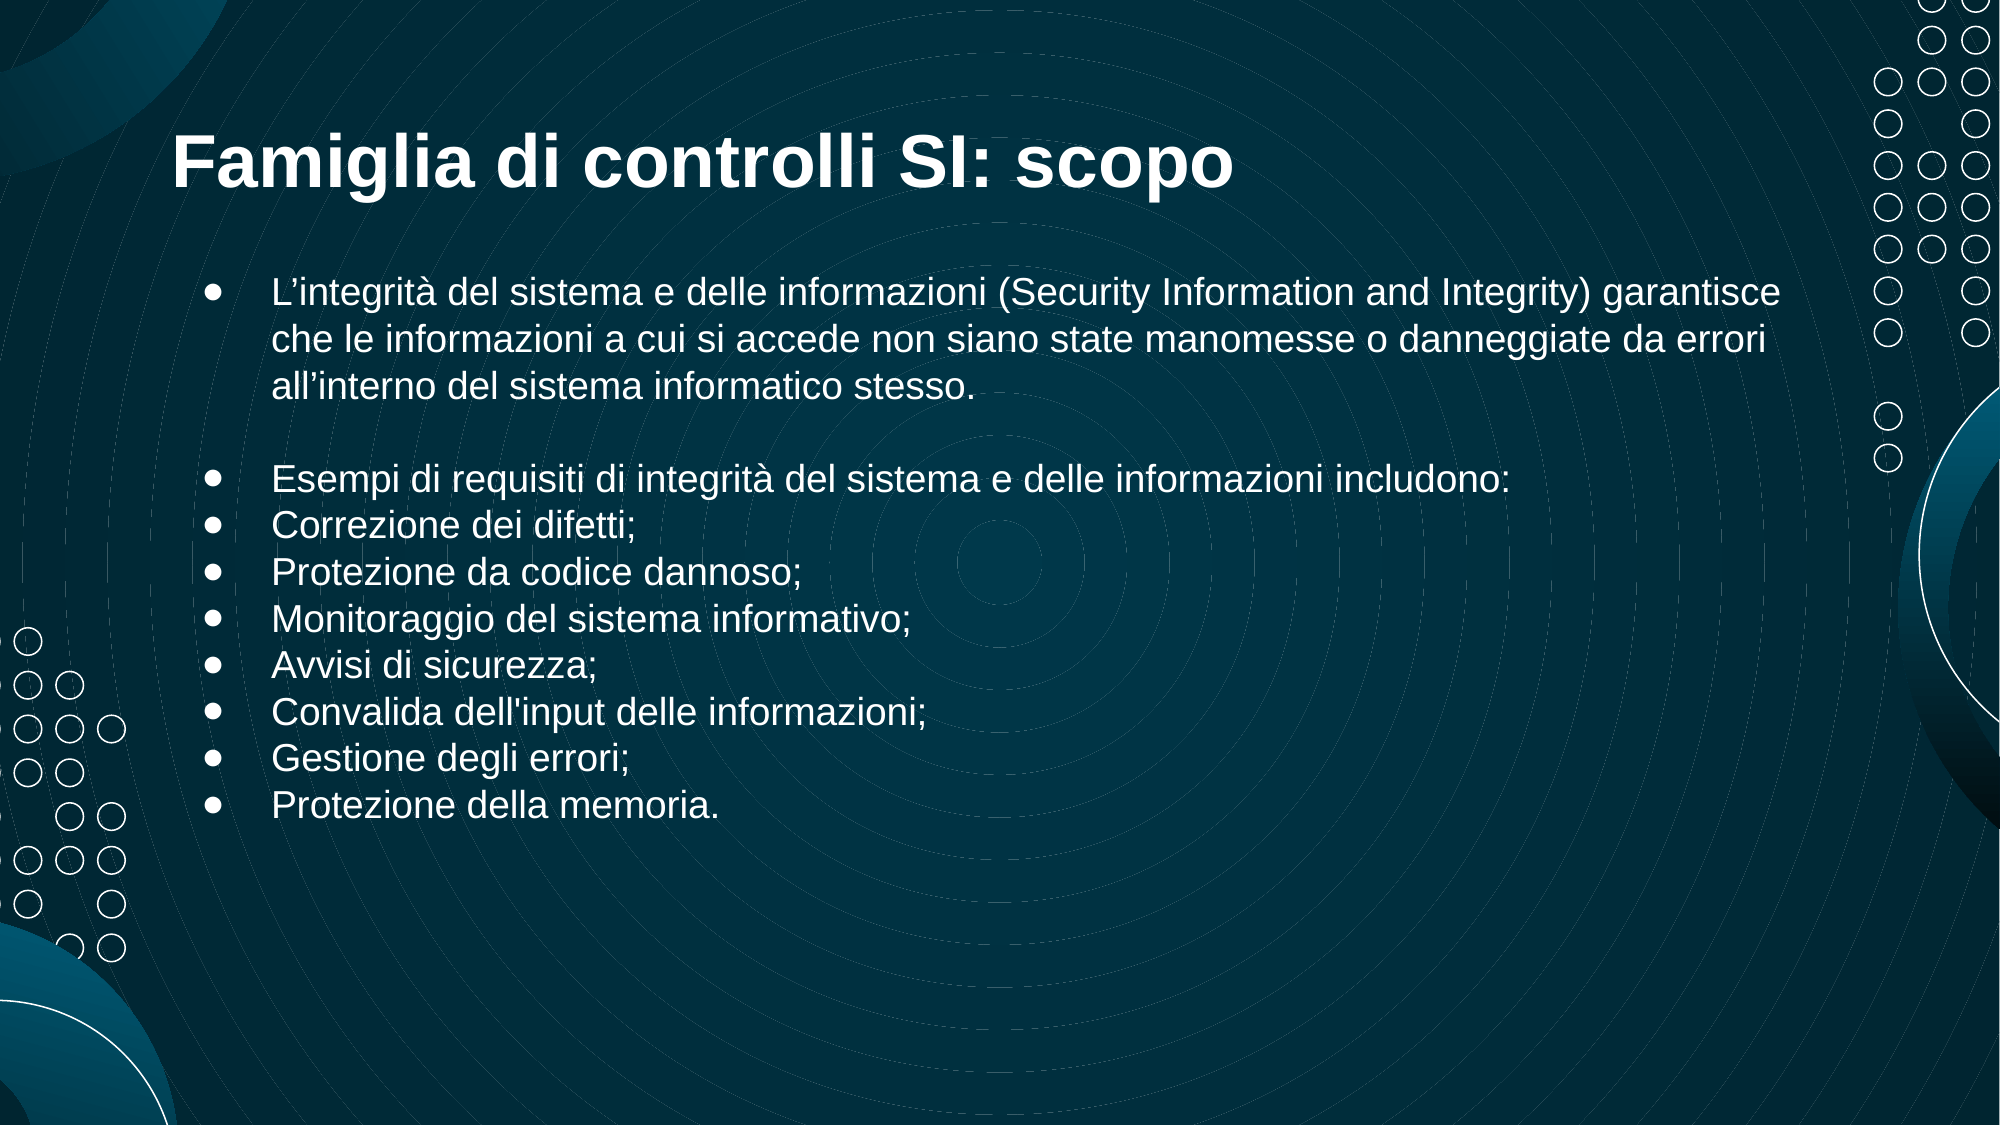

# Famiglia di controlli SI: scopo
L’integrità del sistema e delle informazioni (Security Information and Integrity) garantisce che le informazioni a cui si accede non siano state manomesse o danneggiate da errori all’interno del sistema informatico stesso.

Esempi di requisiti di integrità del sistema e delle informazioni includono:
Correzione dei difetti;
Protezione da codice dannoso;
Monitoraggio del sistema informativo;
Avvisi di sicurezza;
Convalida dell'input delle informazioni;
Gestione degli errori;
Protezione della memoria.